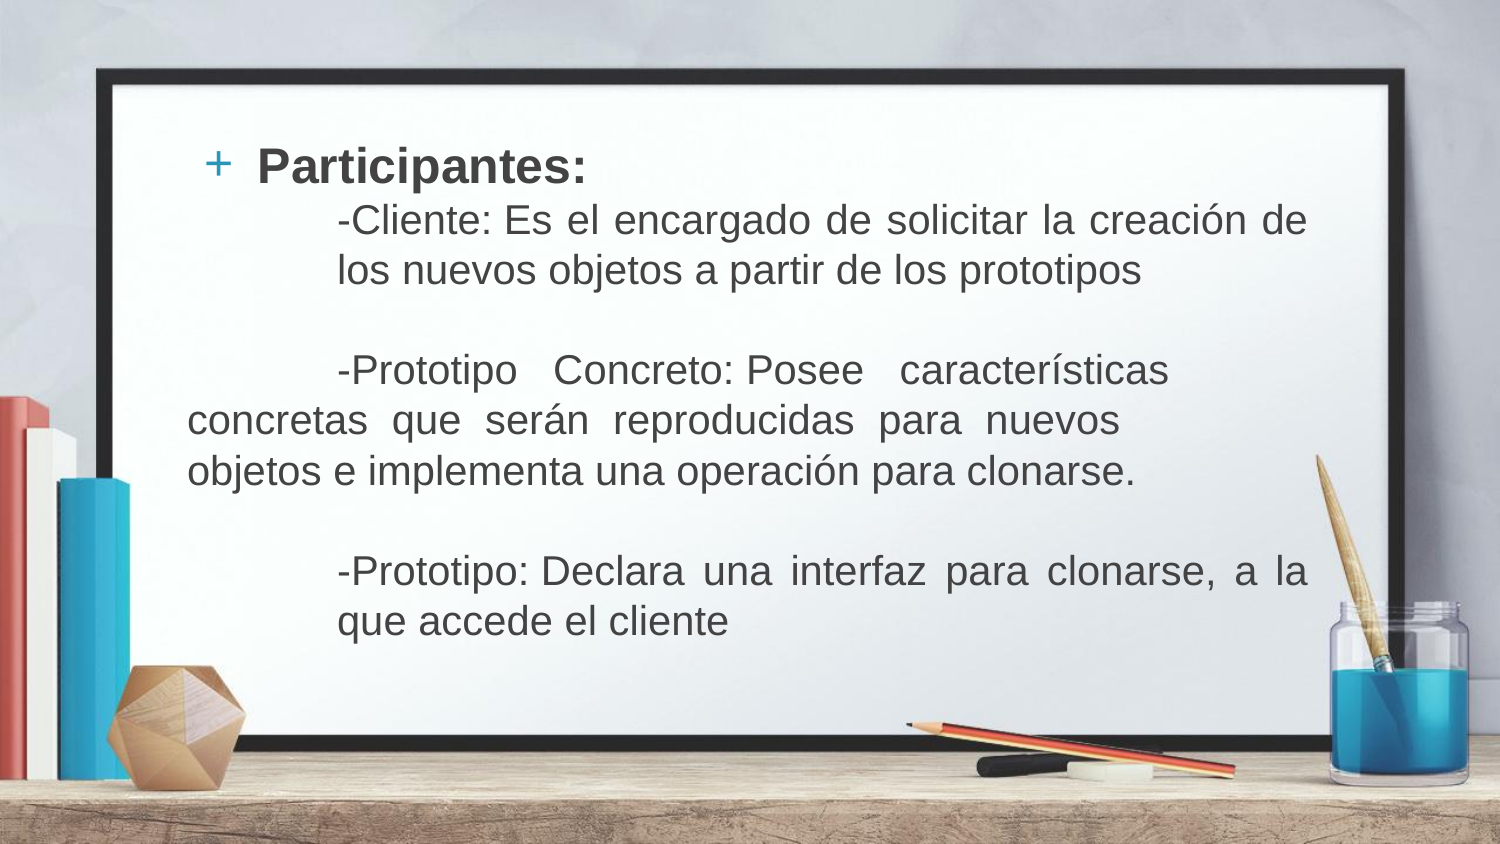

Participantes:
	-Cliente: Es el encargado de solicitar la creación de 	los nuevos objetos a partir de los prototipos

	-Prototipo Concreto: Posee características 	concretas que serán reproducidas para nuevos 		objetos e implementa una operación para clonarse.

	-Prototipo: Declara una interfaz para clonarse, a la 	que accede el cliente